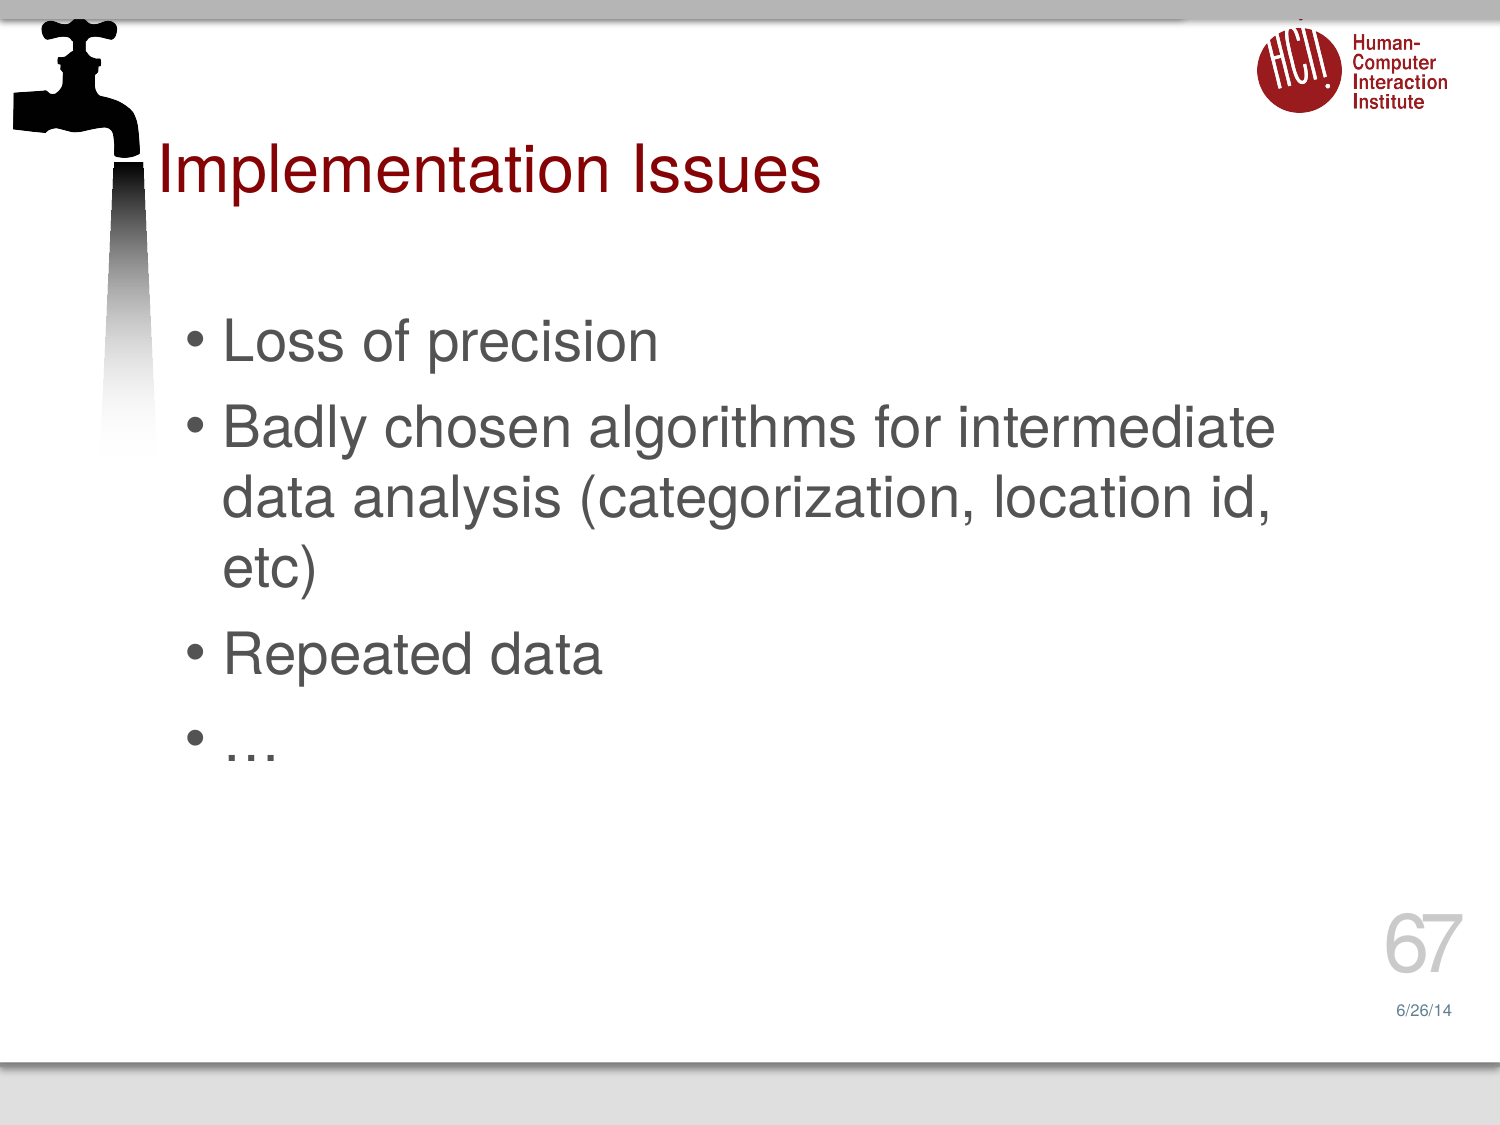

# Implementation Issues
Loss of precision
Badly chosen algorithms for intermediate data analysis (categorization, location id, etc)
Repeated data
…

67
6/26/14